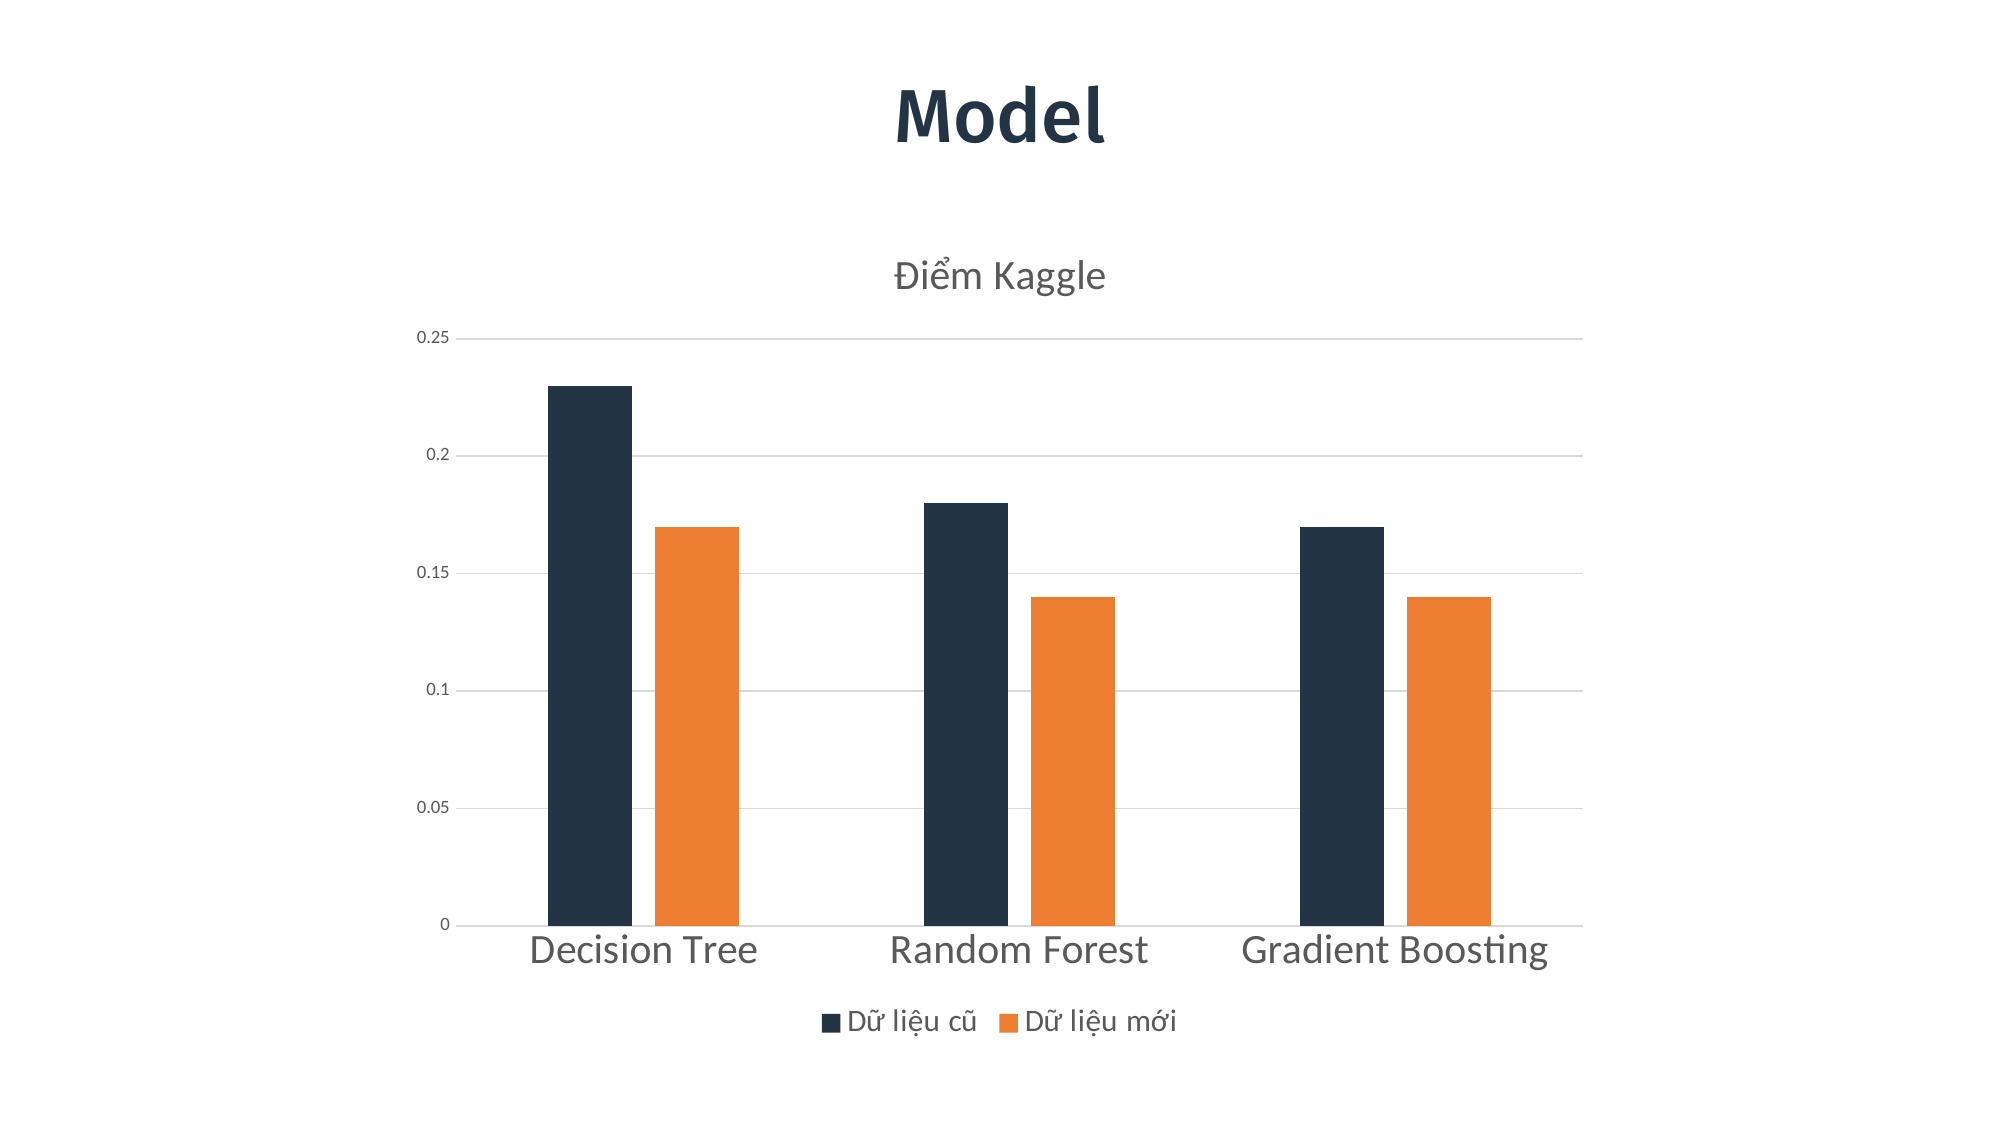

Model

### Chart: Điểm Kaggle

| Category | Dữ liệu cũ | Dữ liệu mới |
|---|---|---|
| Decision Tree | 0.23 | 0.17 |
| Random Forest | 0.18 | 0.14 |
| Gradient Boosting | 0.17 | 0.14 |